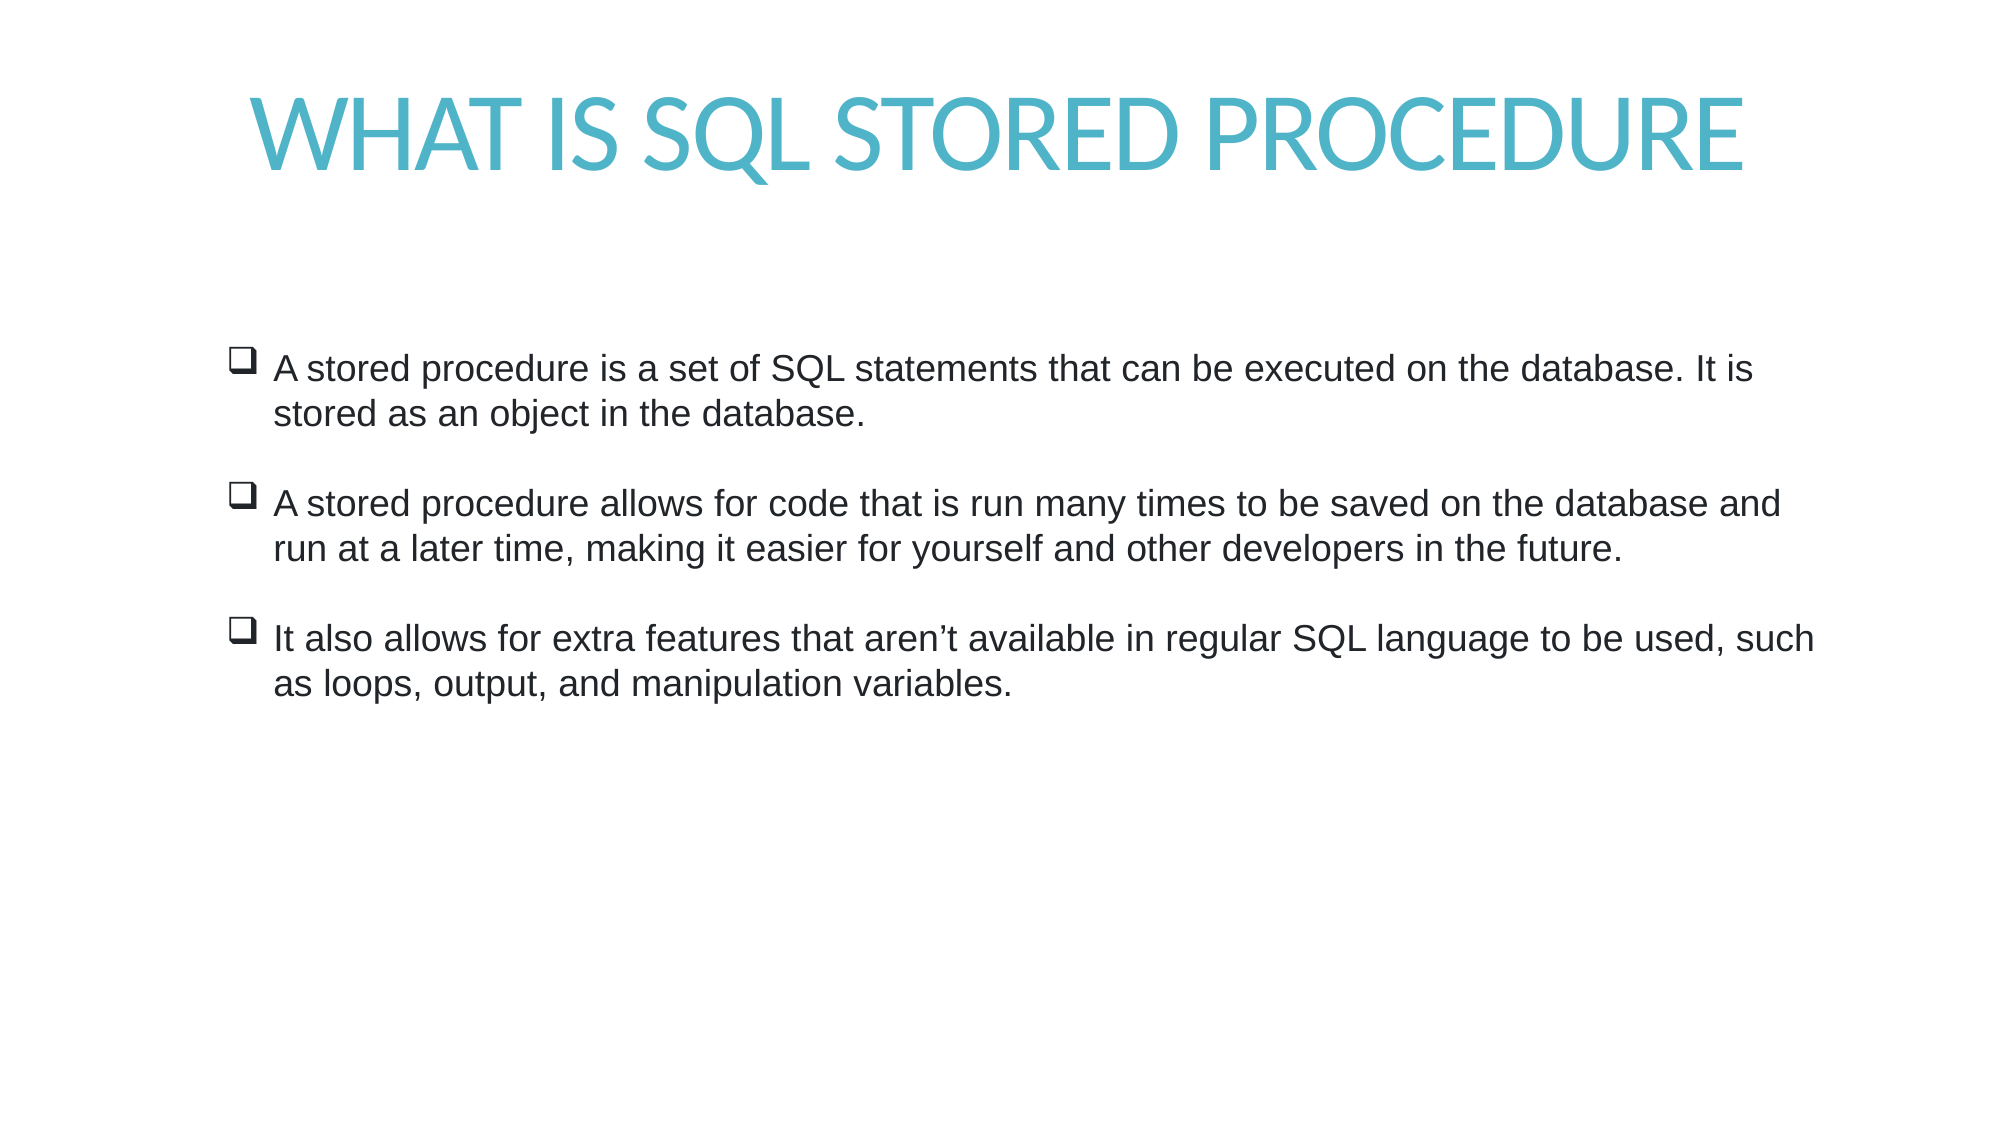

# WHAT IS SQL STORED PROCEDURE
A stored procedure is a set of SQL statements that can be executed on the database. It is stored as an object in the database.

A stored procedure allows for code that is run many times to be saved on the database and run at a later time, making it easier for yourself and other developers in the future.

It also allows for extra features that aren’t available in regular SQL language to be used, such as loops, output, and manipulation variables.